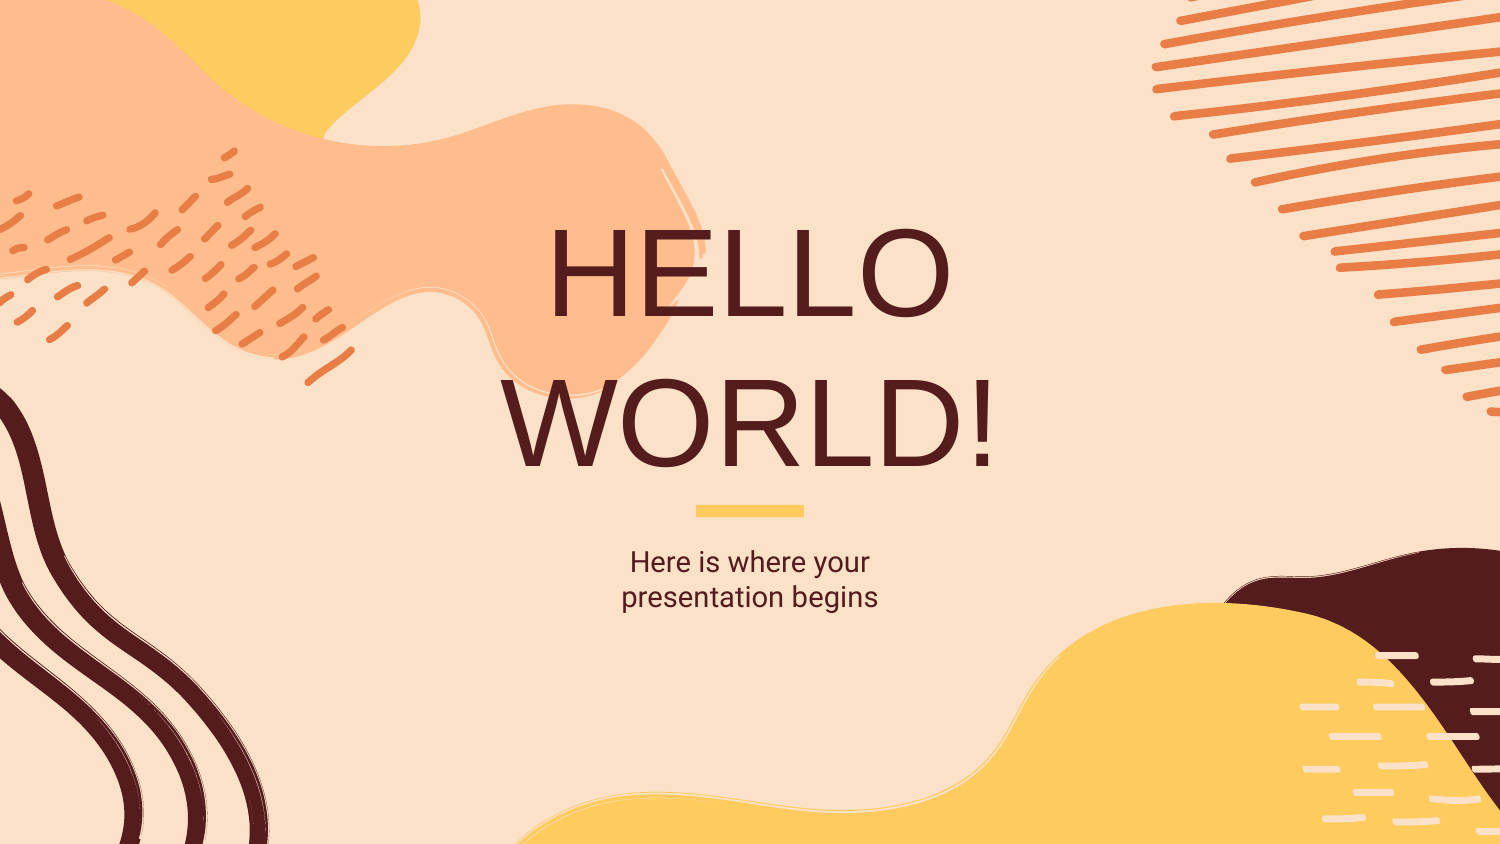

# HELLO WORLD!

Here is where your presentation begins